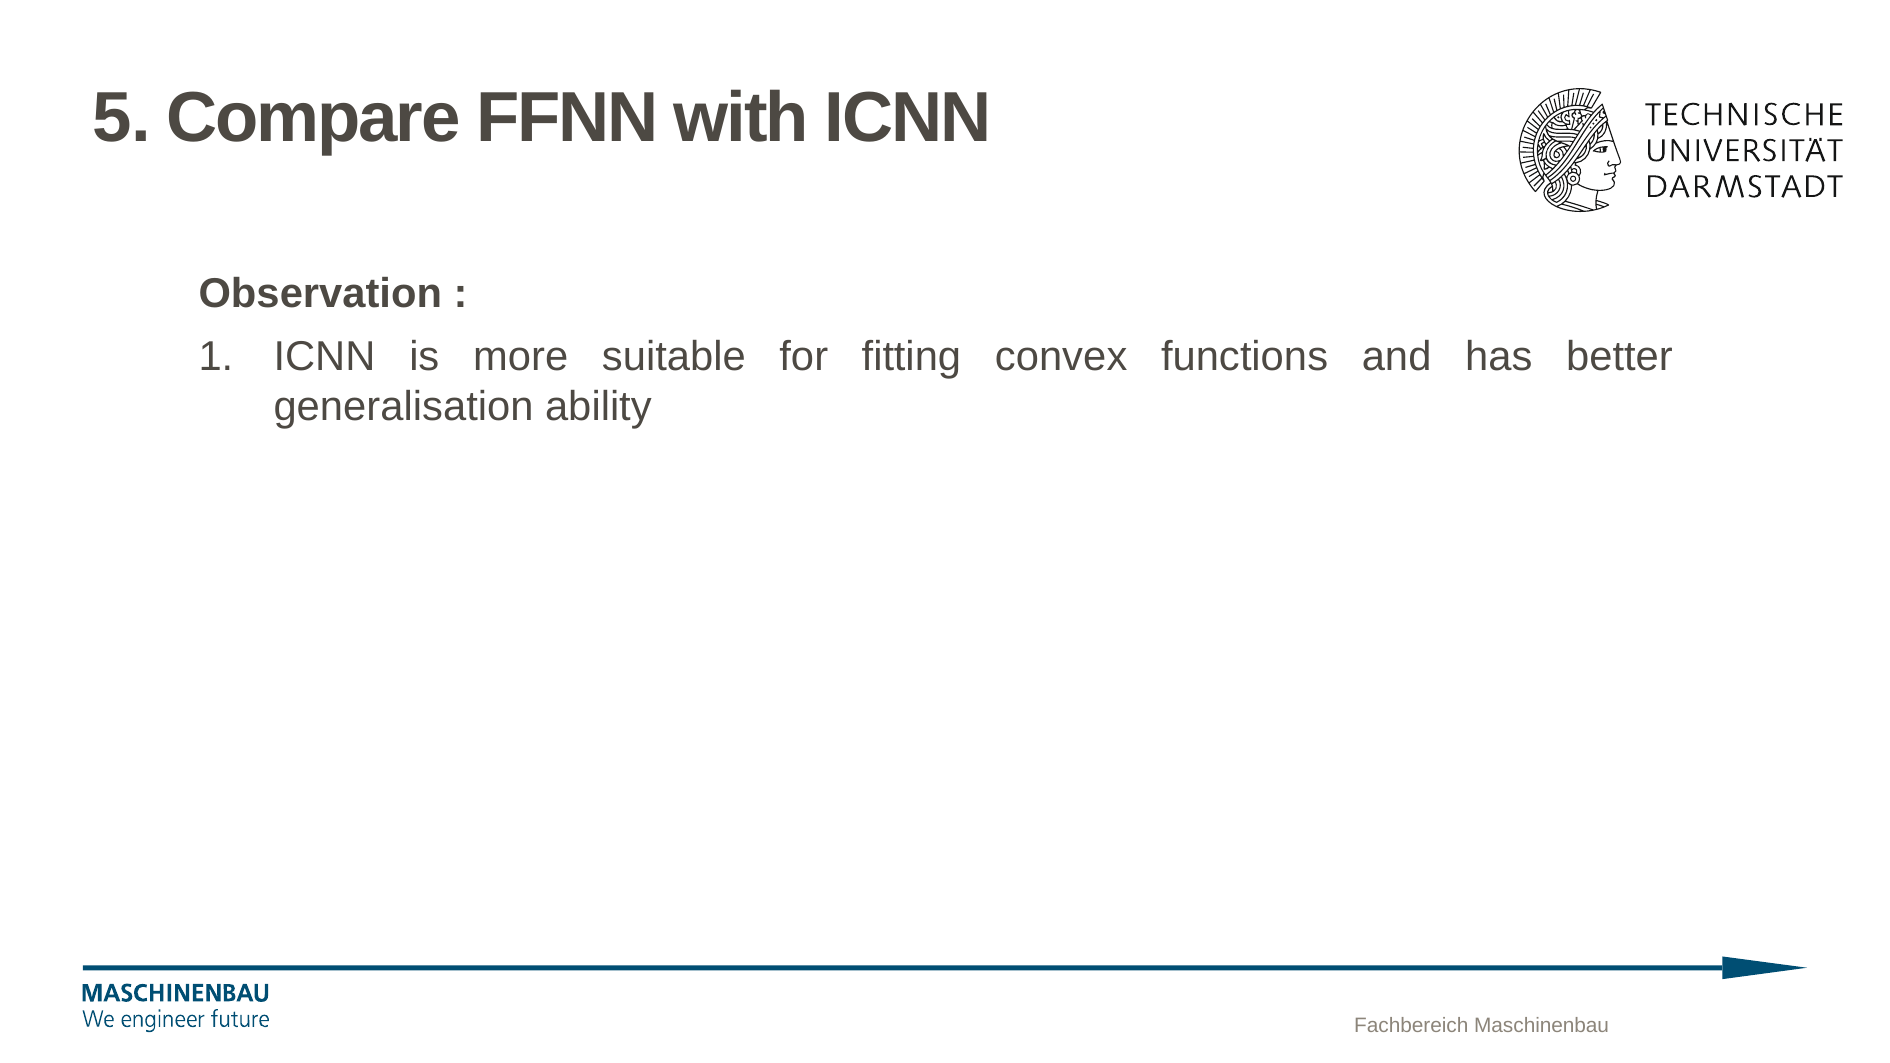

# 5. Compare FFNN with ICNN
Observation :
ICNN is more suitable for fitting convex functions and has better generalisation ability
Fachbereich Maschinenbau

34